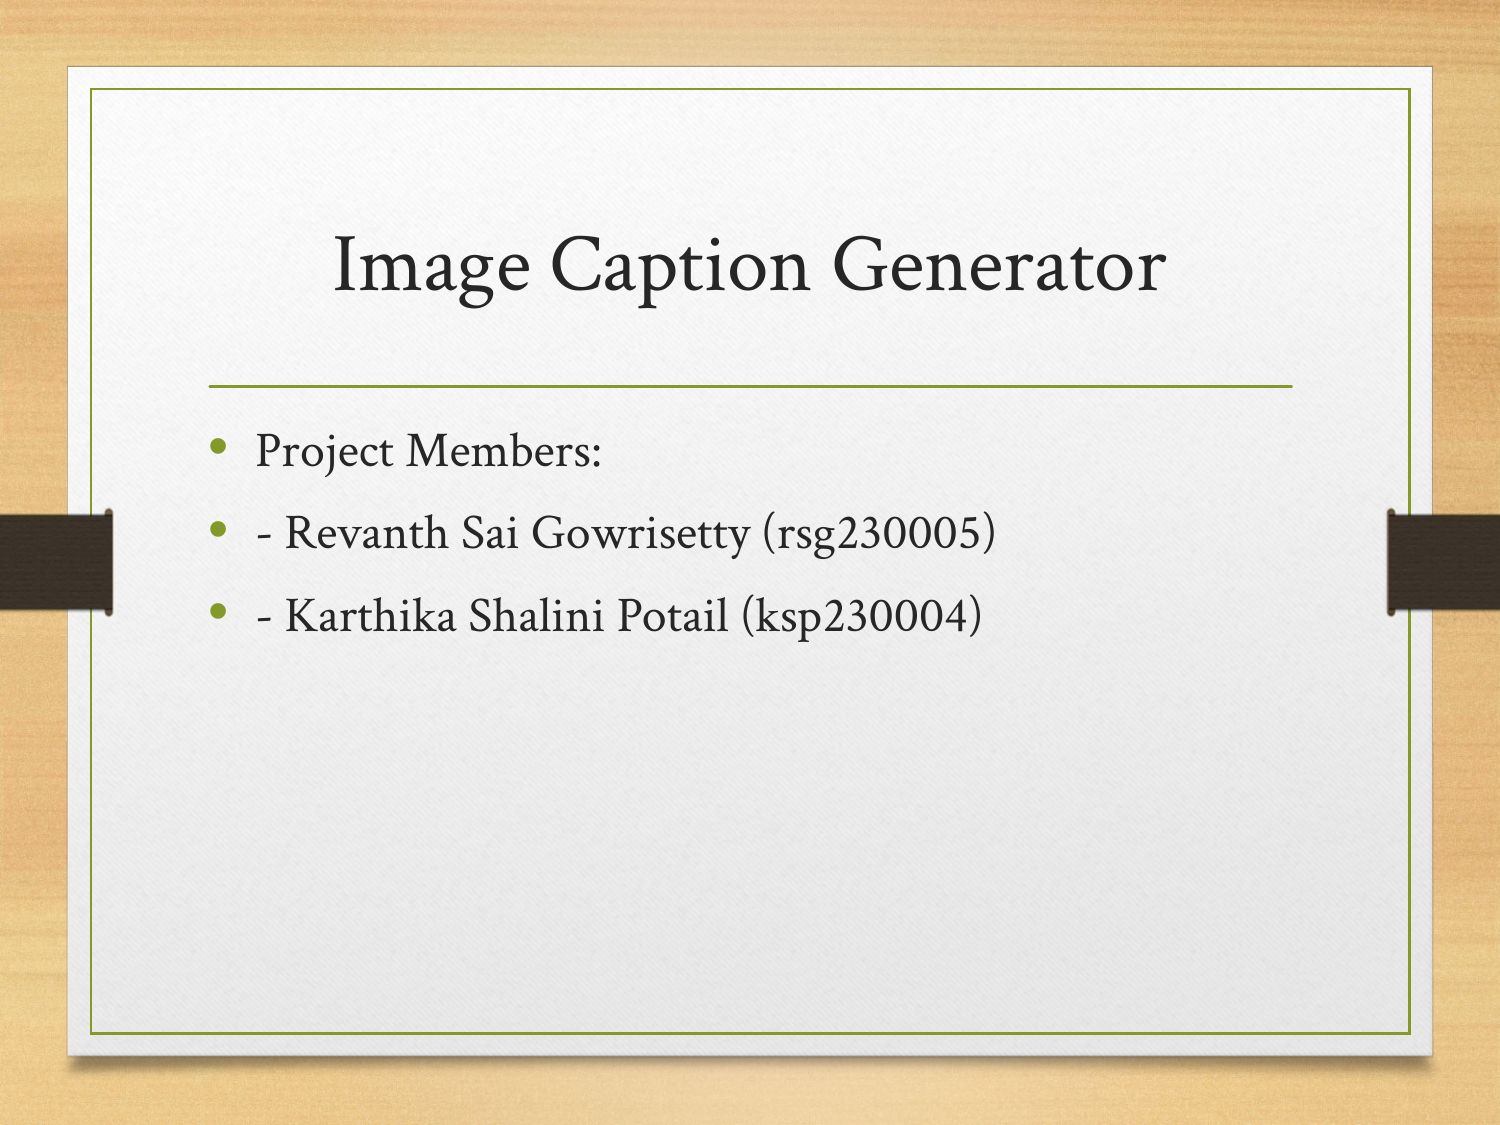

# Image Caption Generator
Project Members:
- Revanth Sai Gowrisetty (rsg230005)
- Karthika Shalini Potail (ksp230004)